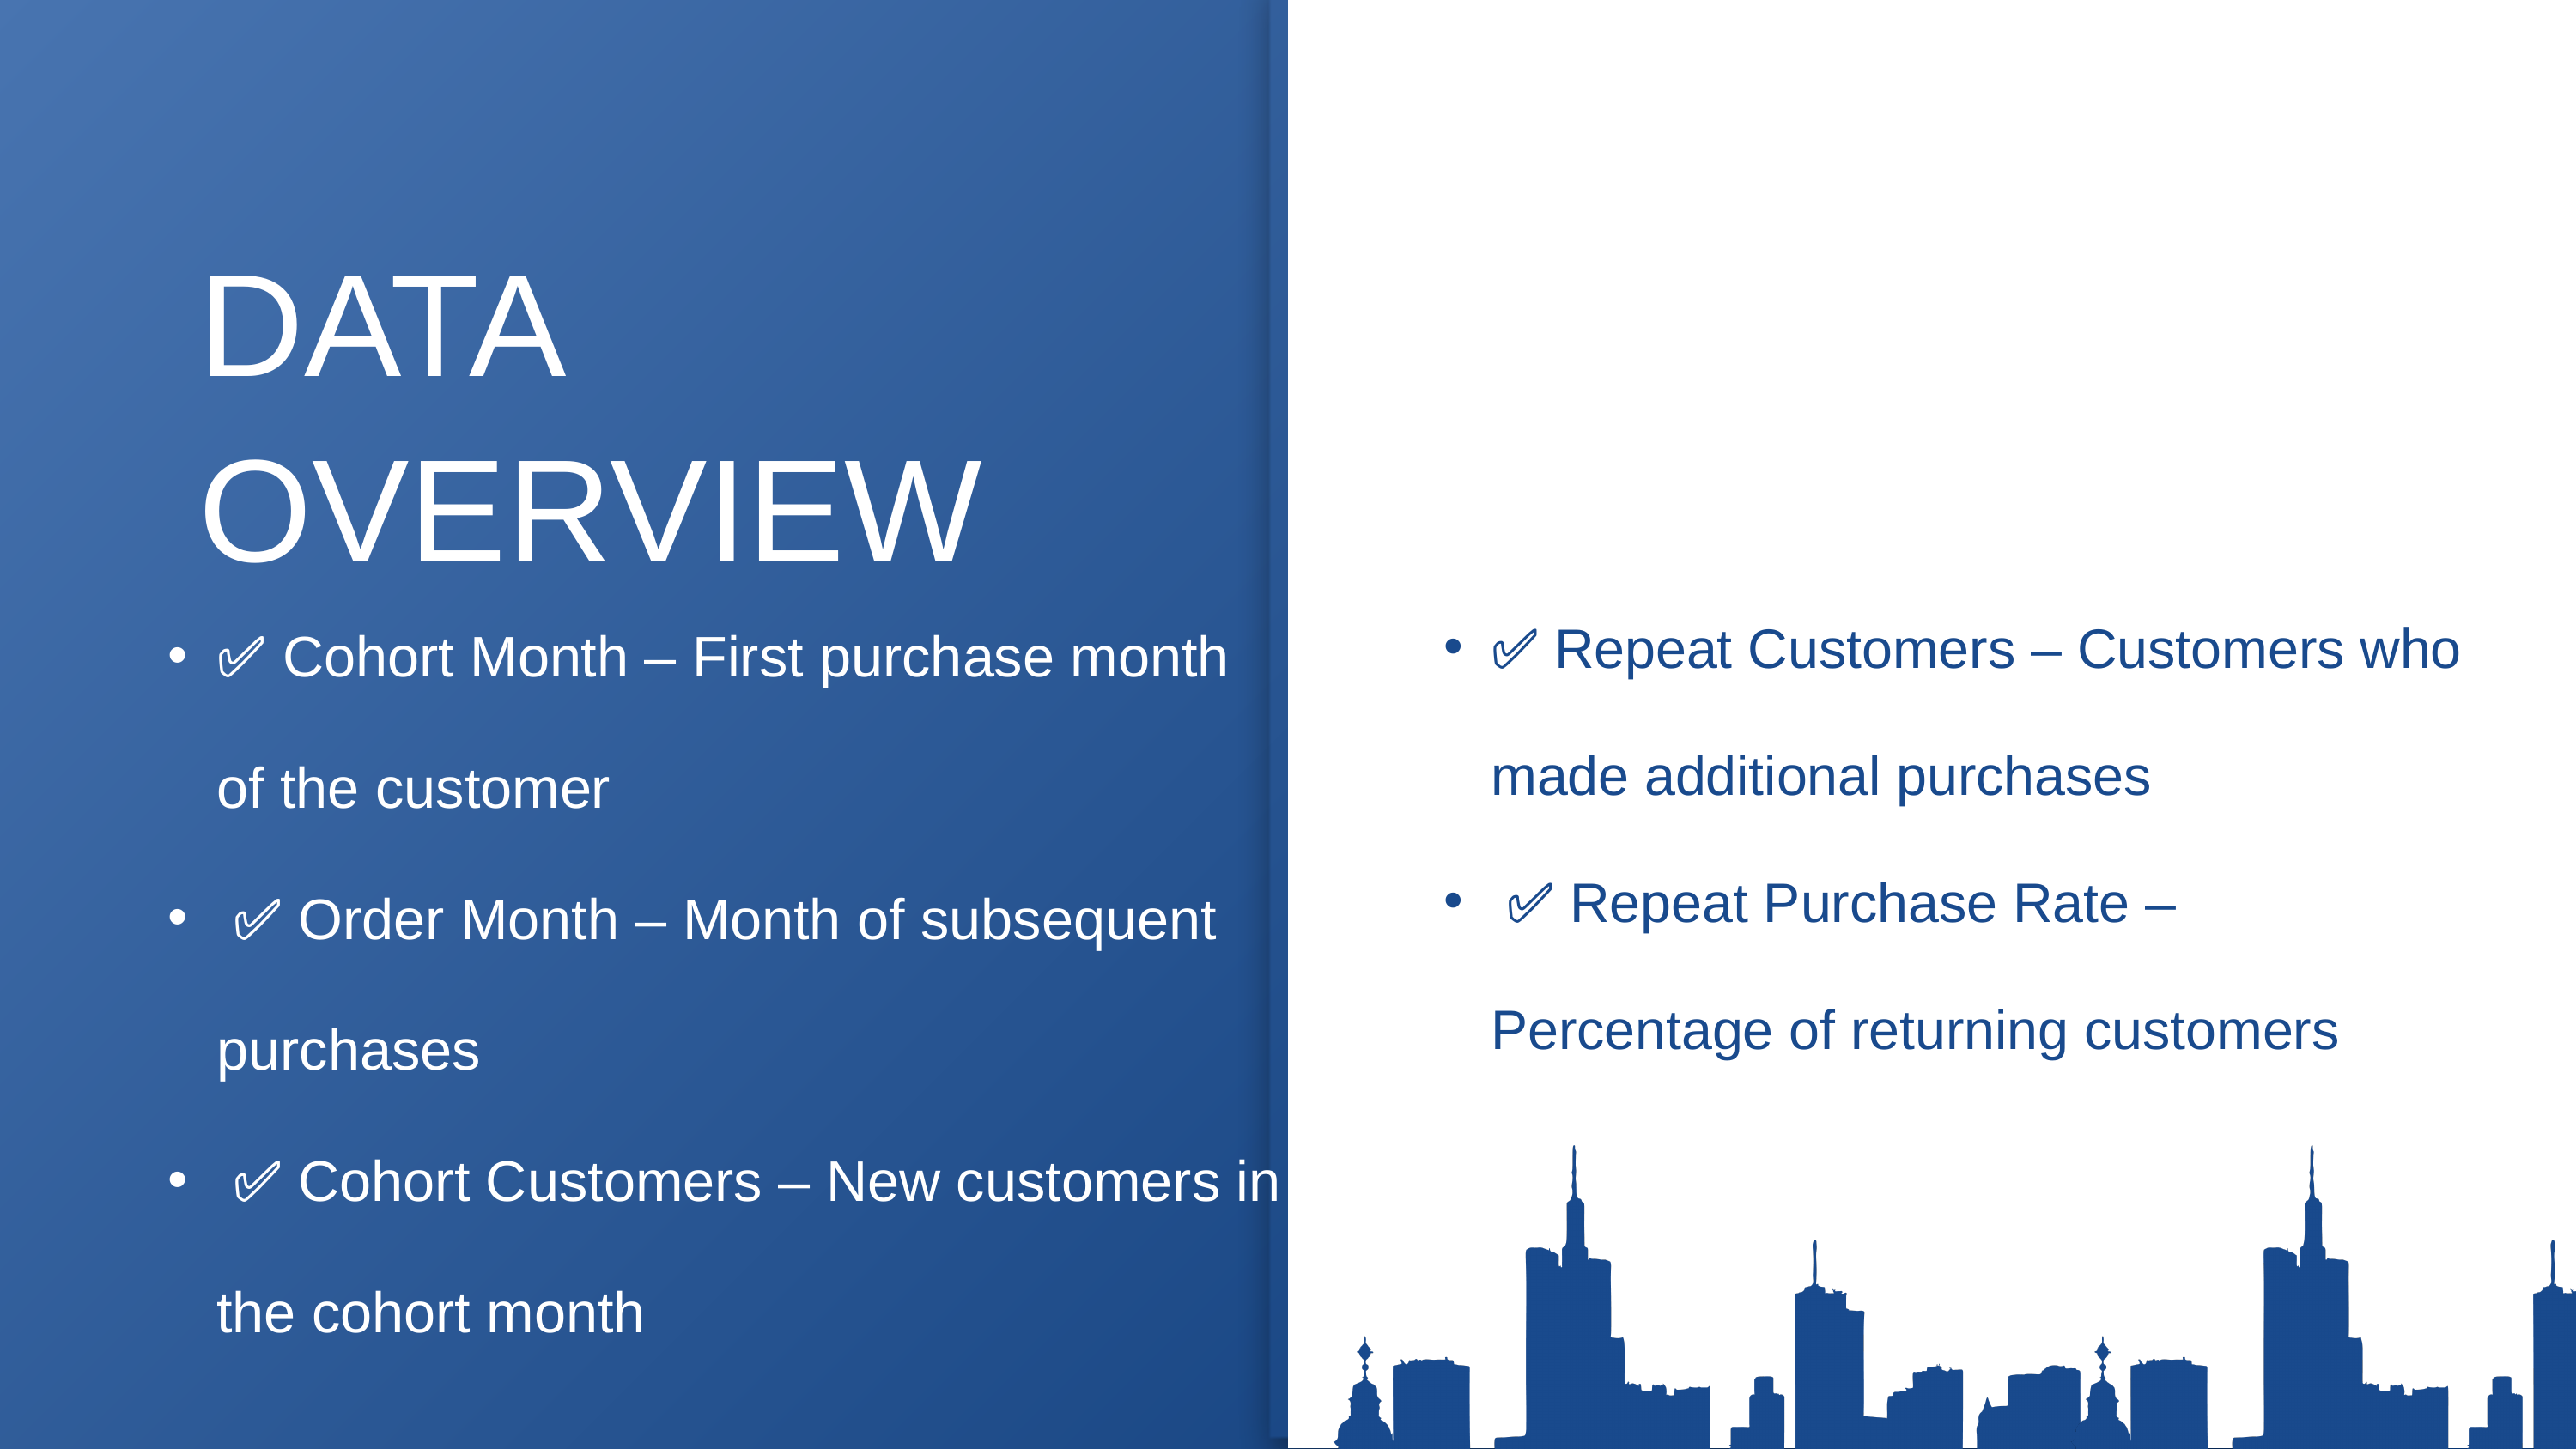

DATA OVERVIEW
✅ Repeat Customers – Customers who made additional purchases
 ✅ Repeat Purchase Rate – Percentage of returning customers
✅ Cohort Month – First purchase month of the customer
 ✅ Order Month – Month of subsequent purchases
 ✅ Cohort Customers – New customers in the cohort month